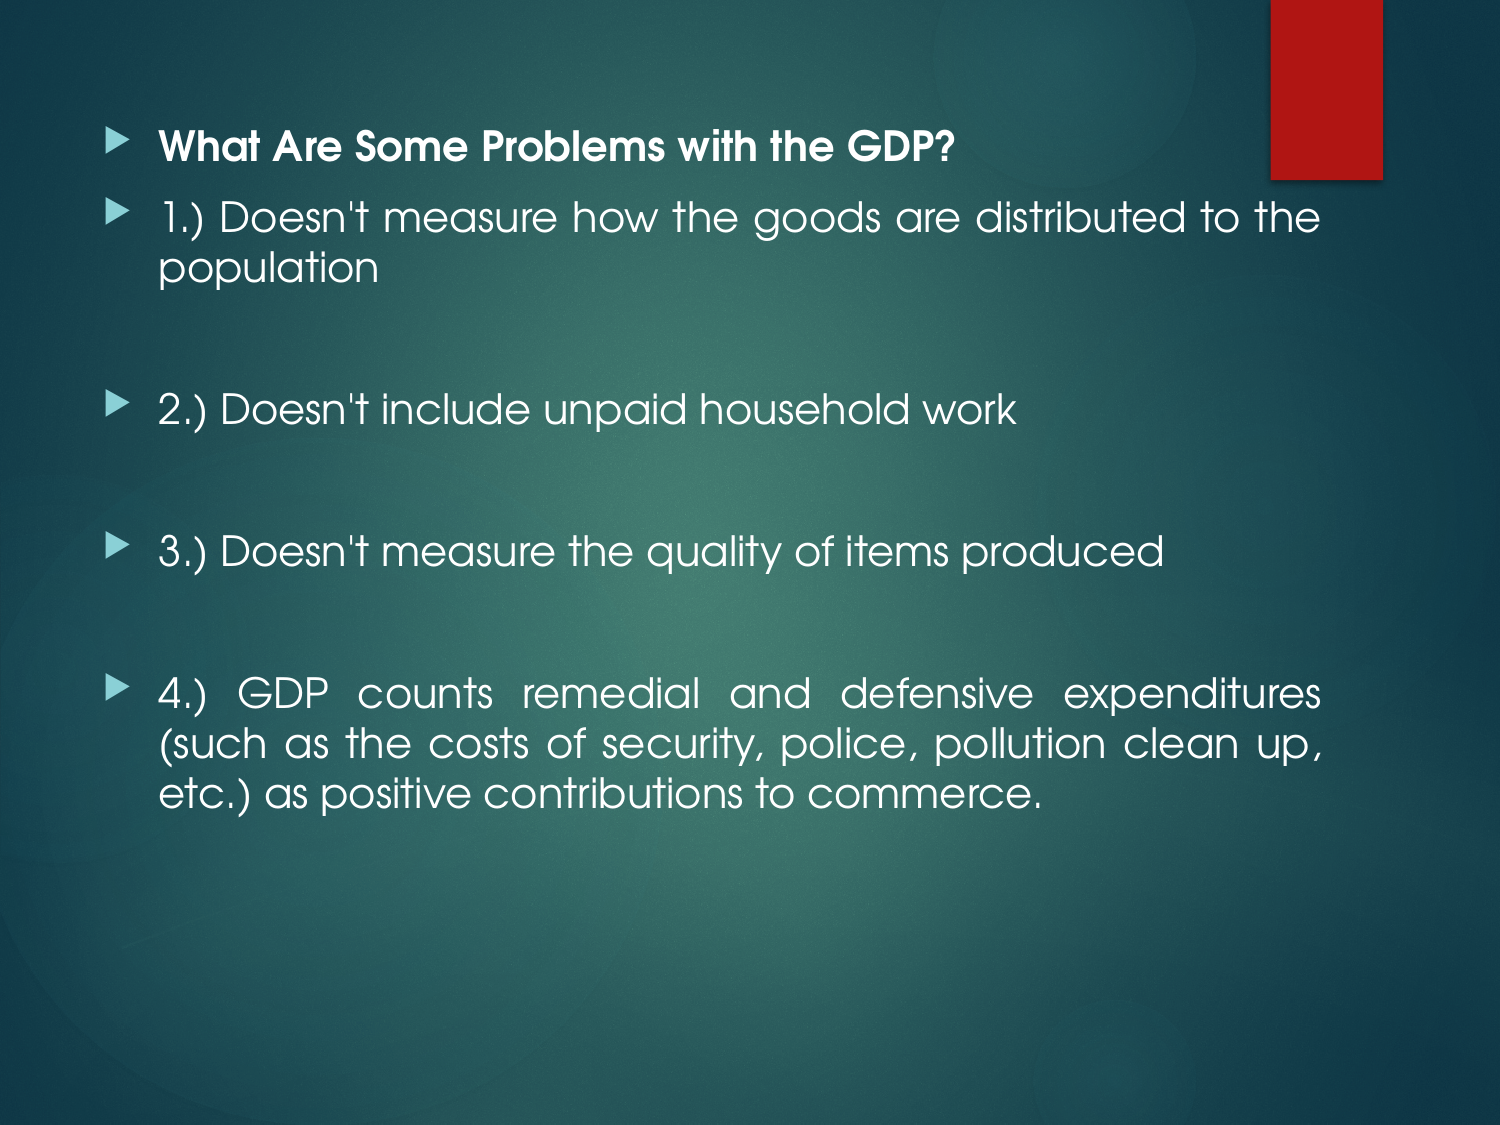

What Are Some Problems with the GDP?
1.) Doesn't measure how the goods are distributed to the population

2.) Doesn't include unpaid household work

3.) Doesn't measure the quality of items produced

4.) GDP counts remedial and defensive expenditures (such as the costs of security, police, pollution clean up, etc.) as positive contributions to commerce.